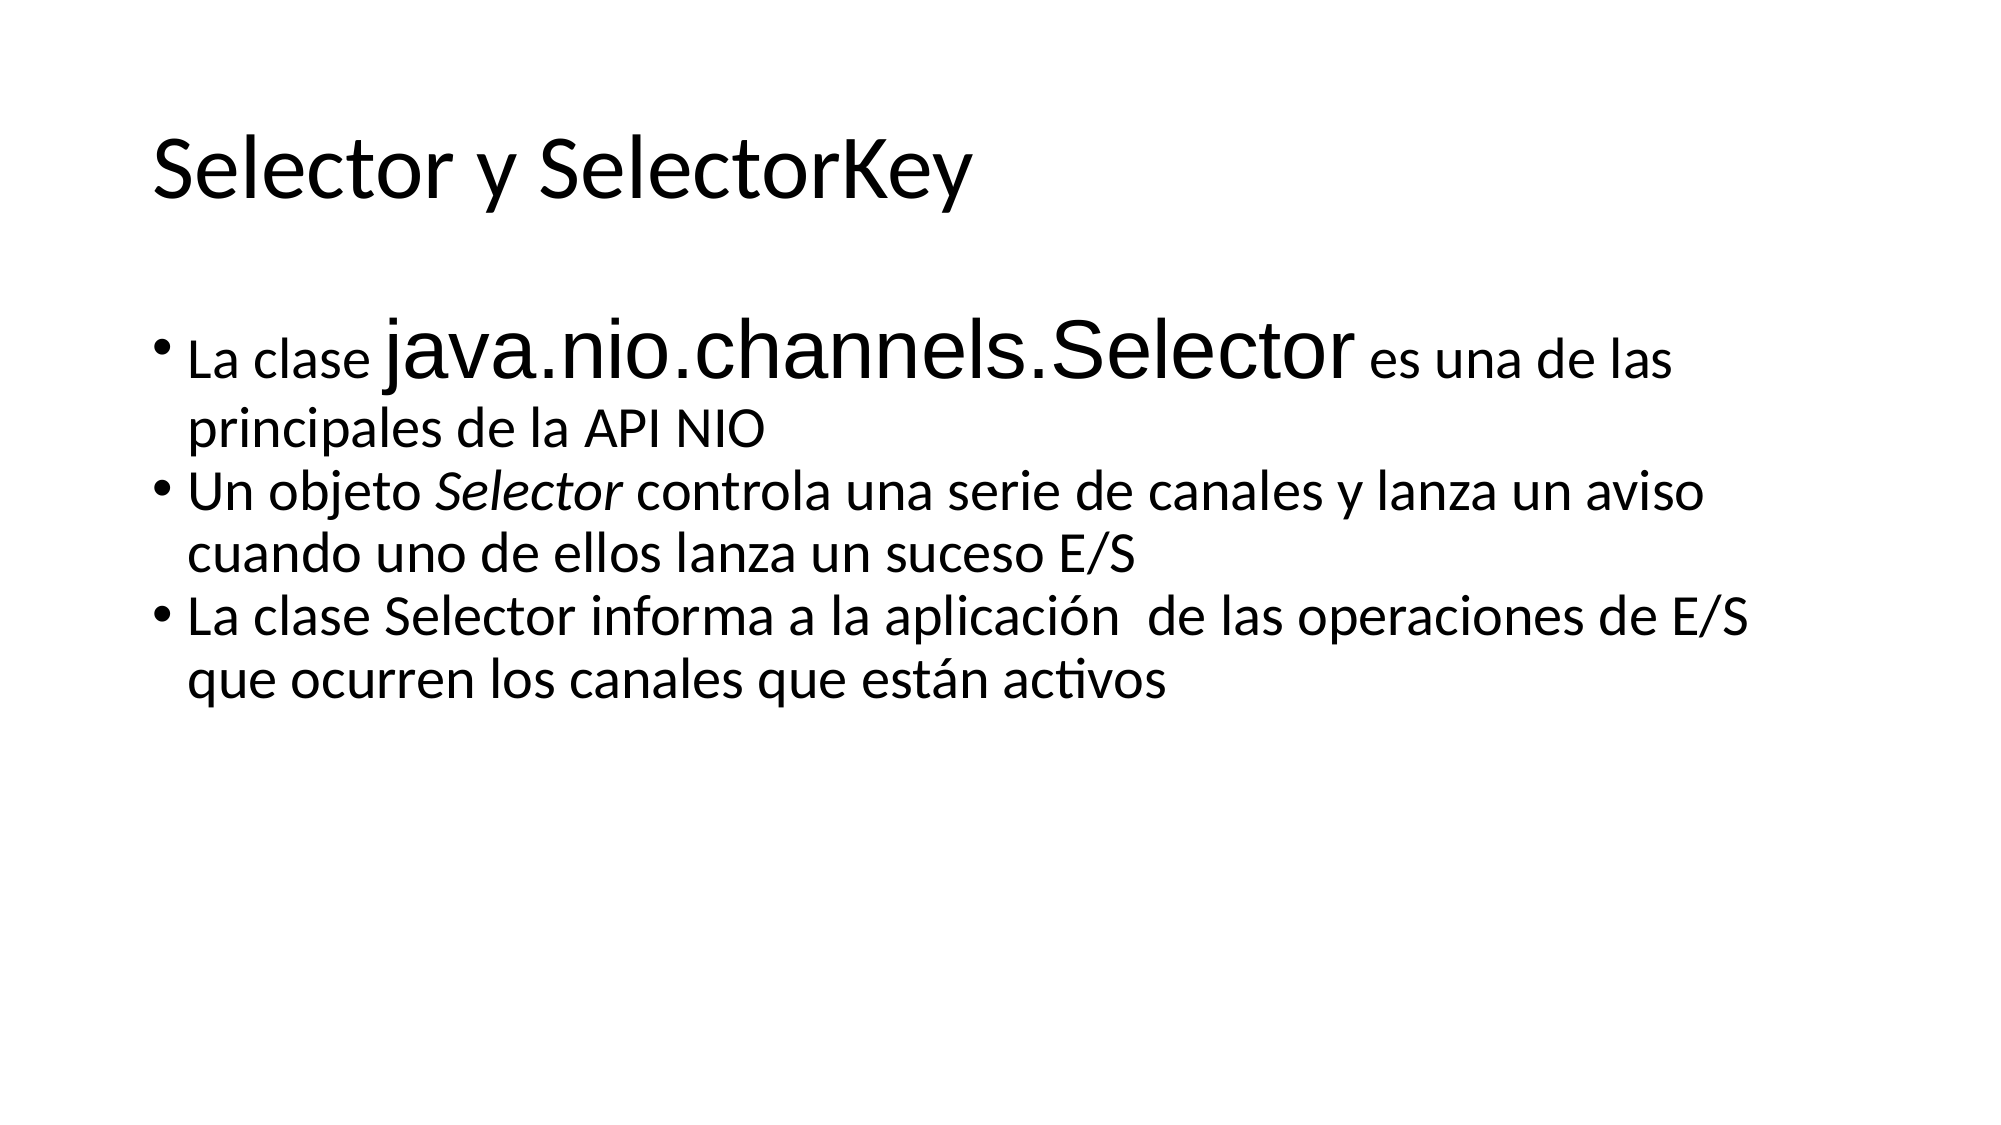

Selector y SelectorKey
La clase java.nio.channels.Selector es una de las principales de la API NIO
Un objeto Selector controla una serie de canales y lanza un aviso cuando uno de ellos lanza un suceso E/S
La clase Selector informa a la aplicación  de las operaciones de E/S que ocurren los canales que están activos